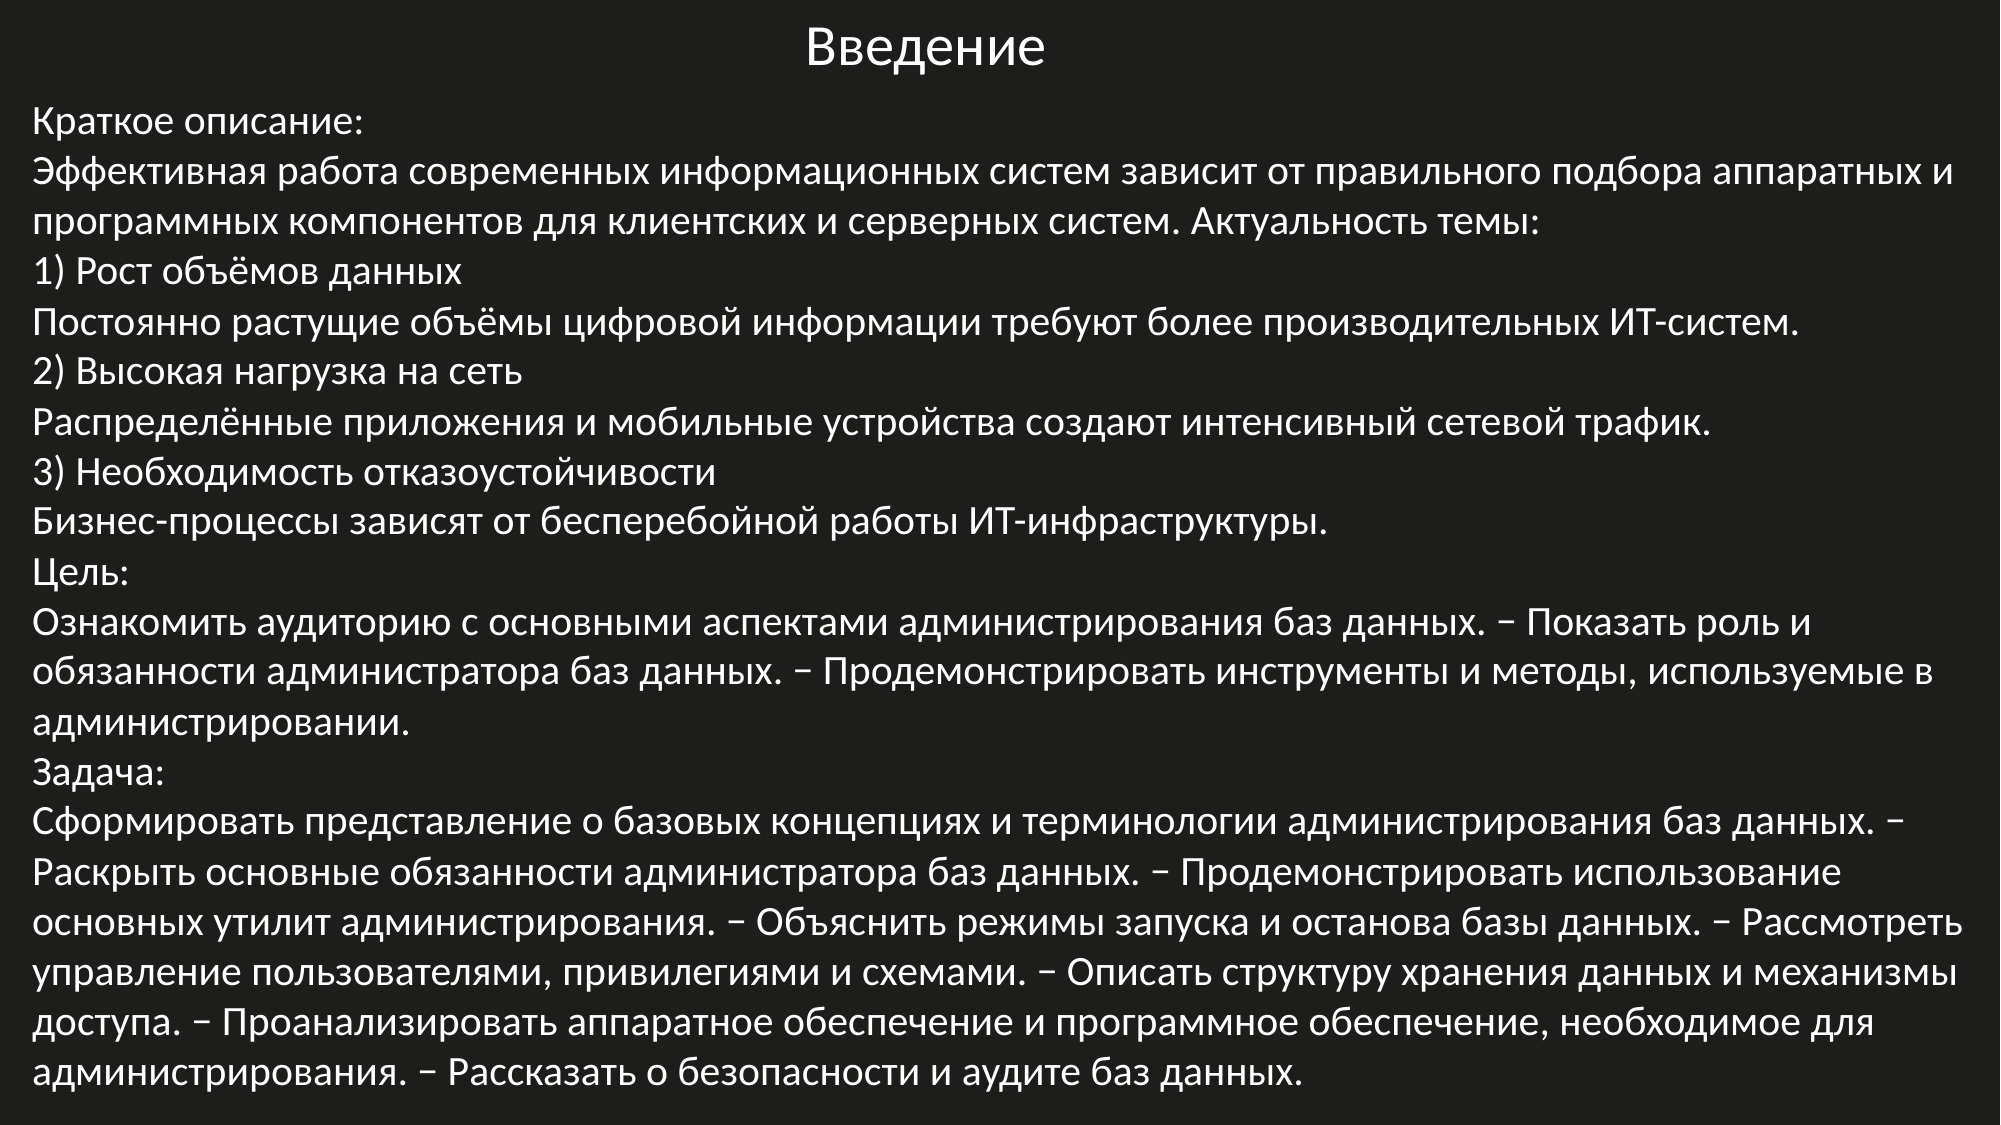

Введение
Краткое описание:
Эффективная работа современных информационных систем зависит от правильного подбора аппаратных и программных компонентов для клиентских и серверных систем. Актуальность темы:
1) Рост объёмов данных
Постоянно растущие объёмы цифровой информации требуют более производительных ИТ-систем.
2) Высокая нагрузка на сеть
Распределённые приложения и мобильные устройства создают интенсивный сетевой трафик.
3) Необходимость отказоустойчивости
Бизнес-процессы зависят от бесперебойной работы ИТ-инфраструктуры.
Цель:
Ознакомить аудиторию с основными аспектами администрирования баз данных. − Показать роль и обязанности администратора баз данных. − Продемонстрировать инструменты и методы, используемые в администрировании.
Задача:
Сформировать представление о базовых концепциях и терминологии администрирования баз данных. − Раскрыть основные обязанности администратора баз данных. − Продемонстрировать использование основных утилит администрирования. − Объяснить режимы запуска и останова базы данных. − Рассмотреть управление пользователями, привилегиями и схемами. − Описать структуру хранения данных и механизмы доступа. − Проанализировать аппаратное обеспечение и программное обеспечение, необходимое для администрирования. − Рассказать о безопасности и аудите баз данных.